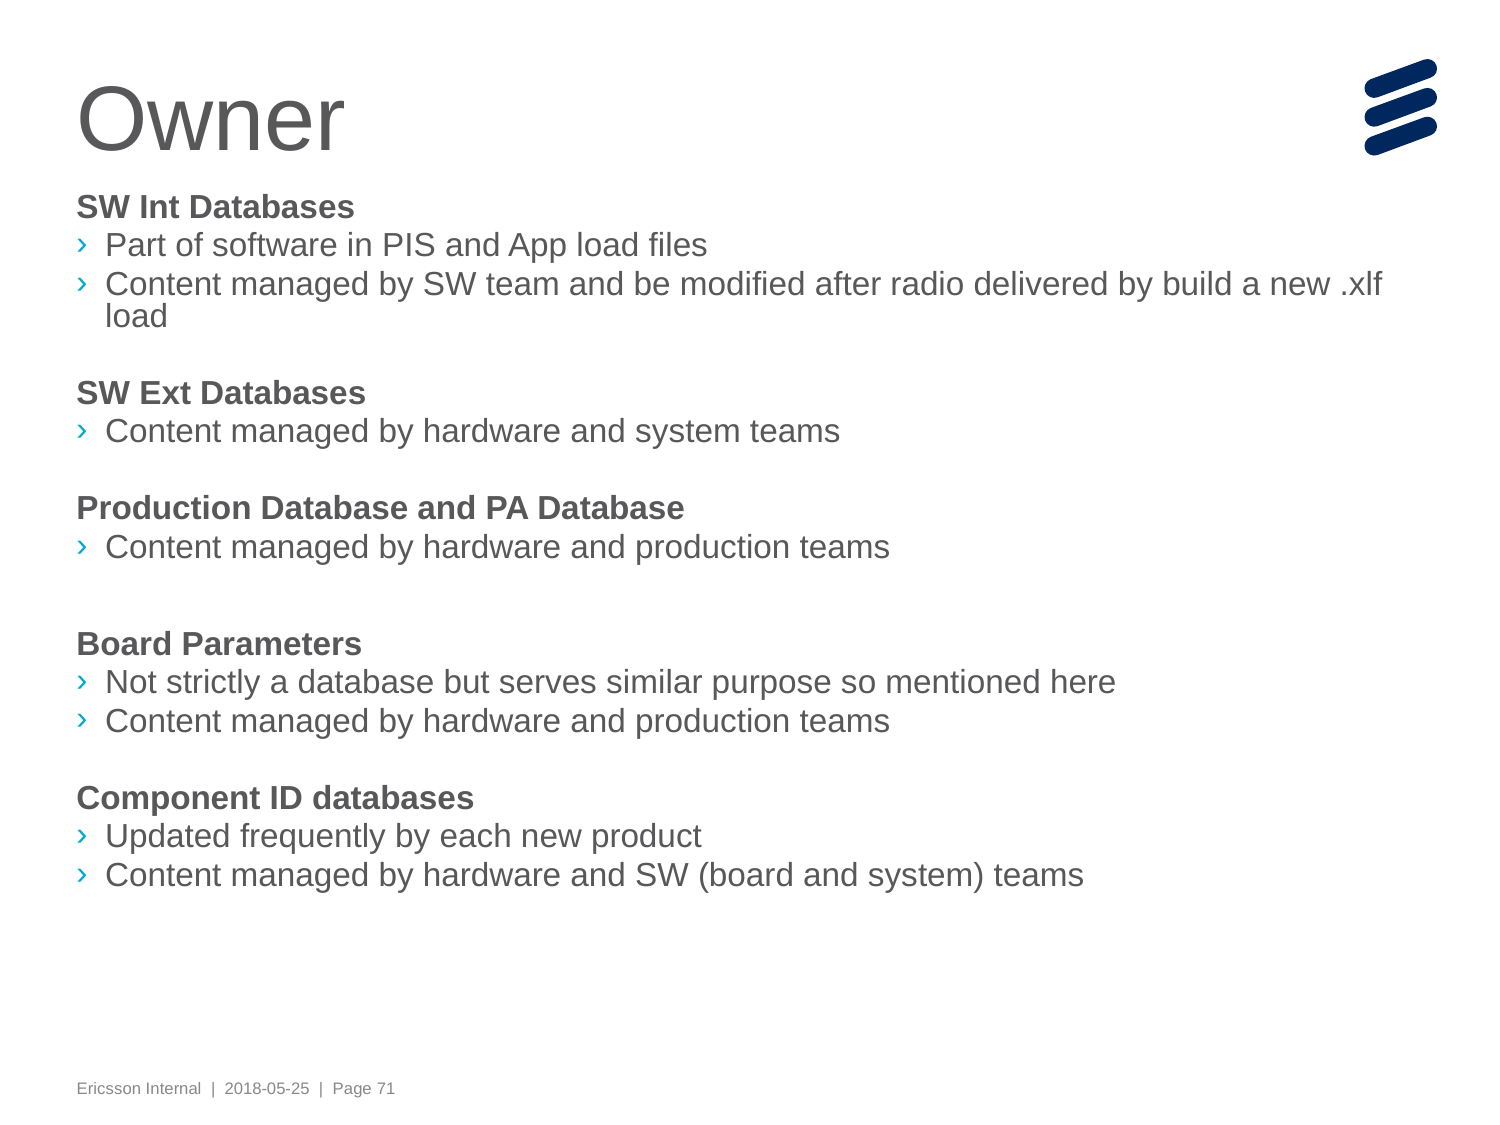

# Owner
SW Int Databases
Part of software in PIS and App load files
Content managed by SW team and be modified after radio delivered by build a new .xlf load

SW Ext Databases
Content managed by hardware and system teams

Production Database and PA Database
Content managed by hardware and production teams

Board Parameters
Not strictly a database but serves similar purpose so mentioned here
Content managed by hardware and production teams

Component ID databases
Updated frequently by each new product
Content managed by hardware and SW (board and system) teams